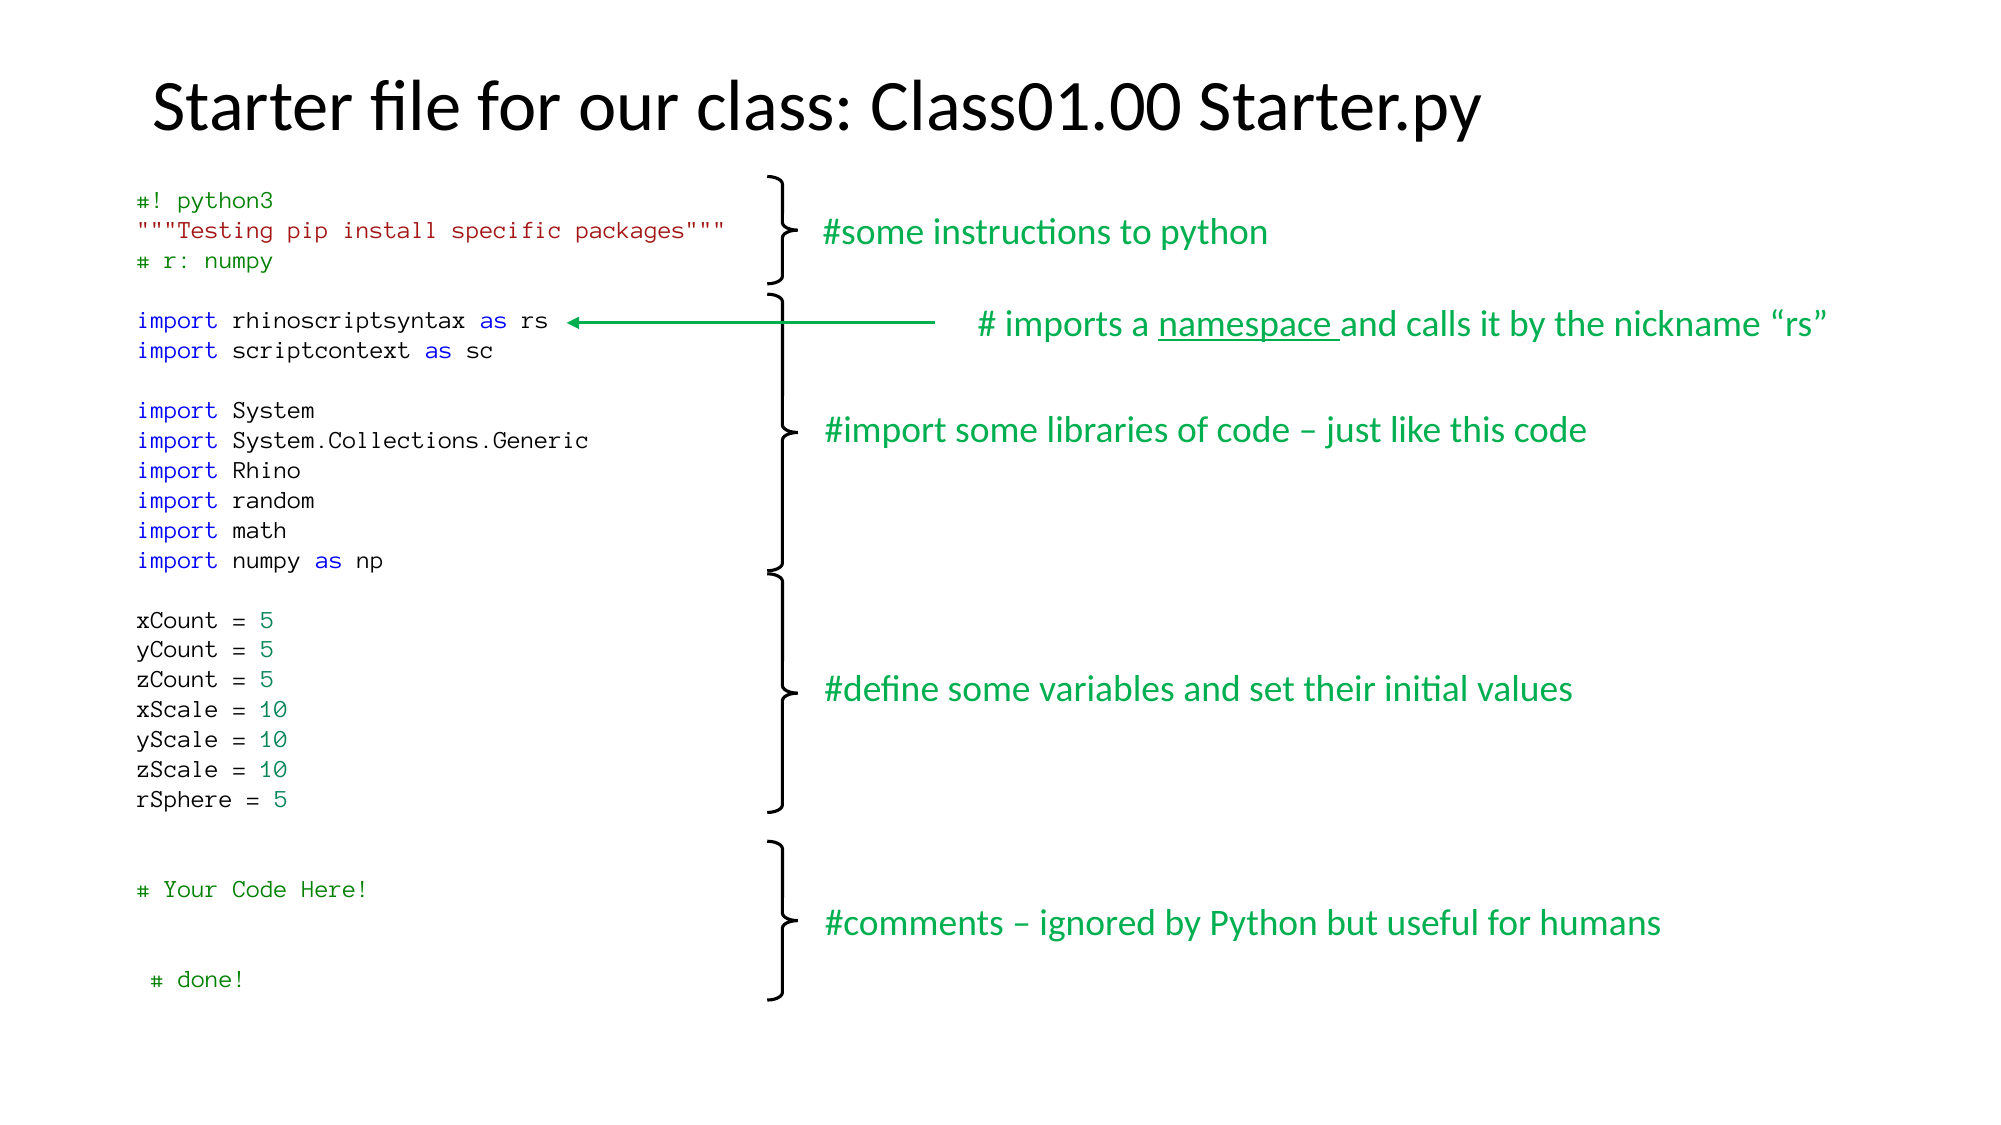

# Starter file for our class: Class01.00 Starter.py
#! python3
"""Testing pip install specific packages"""
# r: numpy
import rhinoscriptsyntax as rs
import scriptcontext as sc
import System
import System.Collections.Generic
import Rhino
import random
import math
import numpy as np
xCount = 5
yCount = 5
zCount = 5
xScale = 10
yScale = 10
zScale = 10
rSphere = 5
# Your Code Here!
 # done!

#some instructions to python
# imports a namespace and calls it by the nickname “rs”

#import some libraries of code – just like this code

#define some variables and set their initial values

#comments – ignored by Python but useful for humans